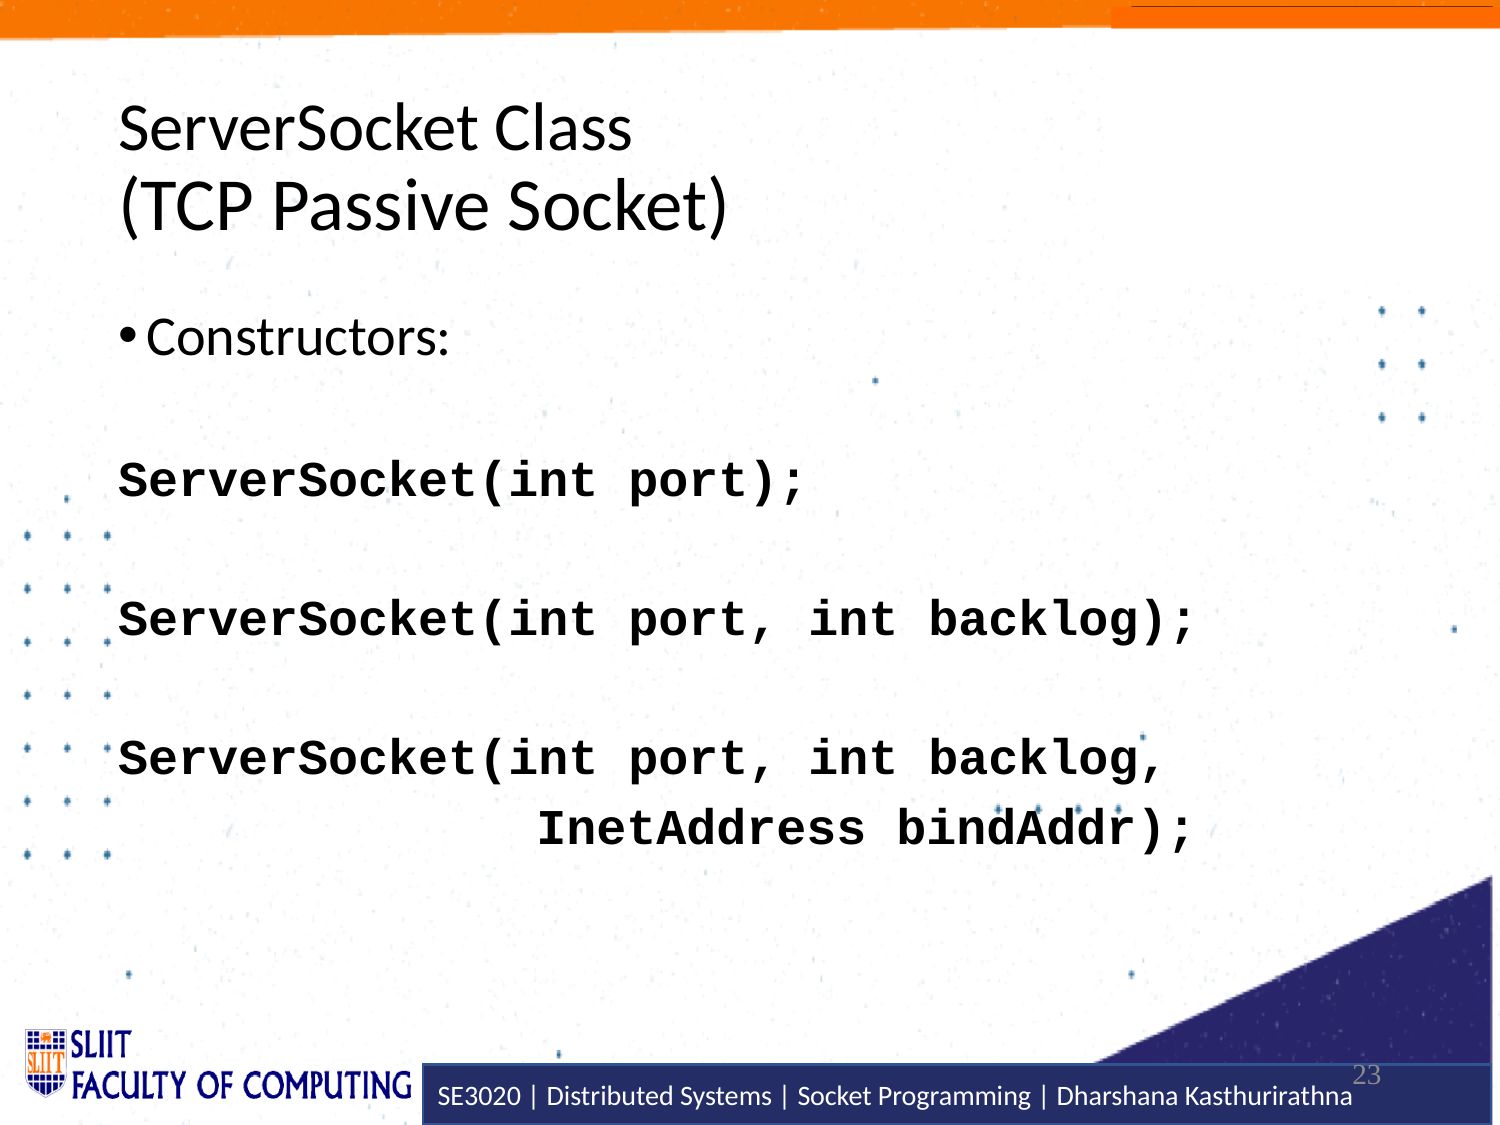

# ServerSocket Class (TCP Passive Socket)
Constructors:

ServerSocket(int port);

ServerSocket(int port, int backlog);

ServerSocket(int port, int backlog,
			   InetAddress bindAddr);

23